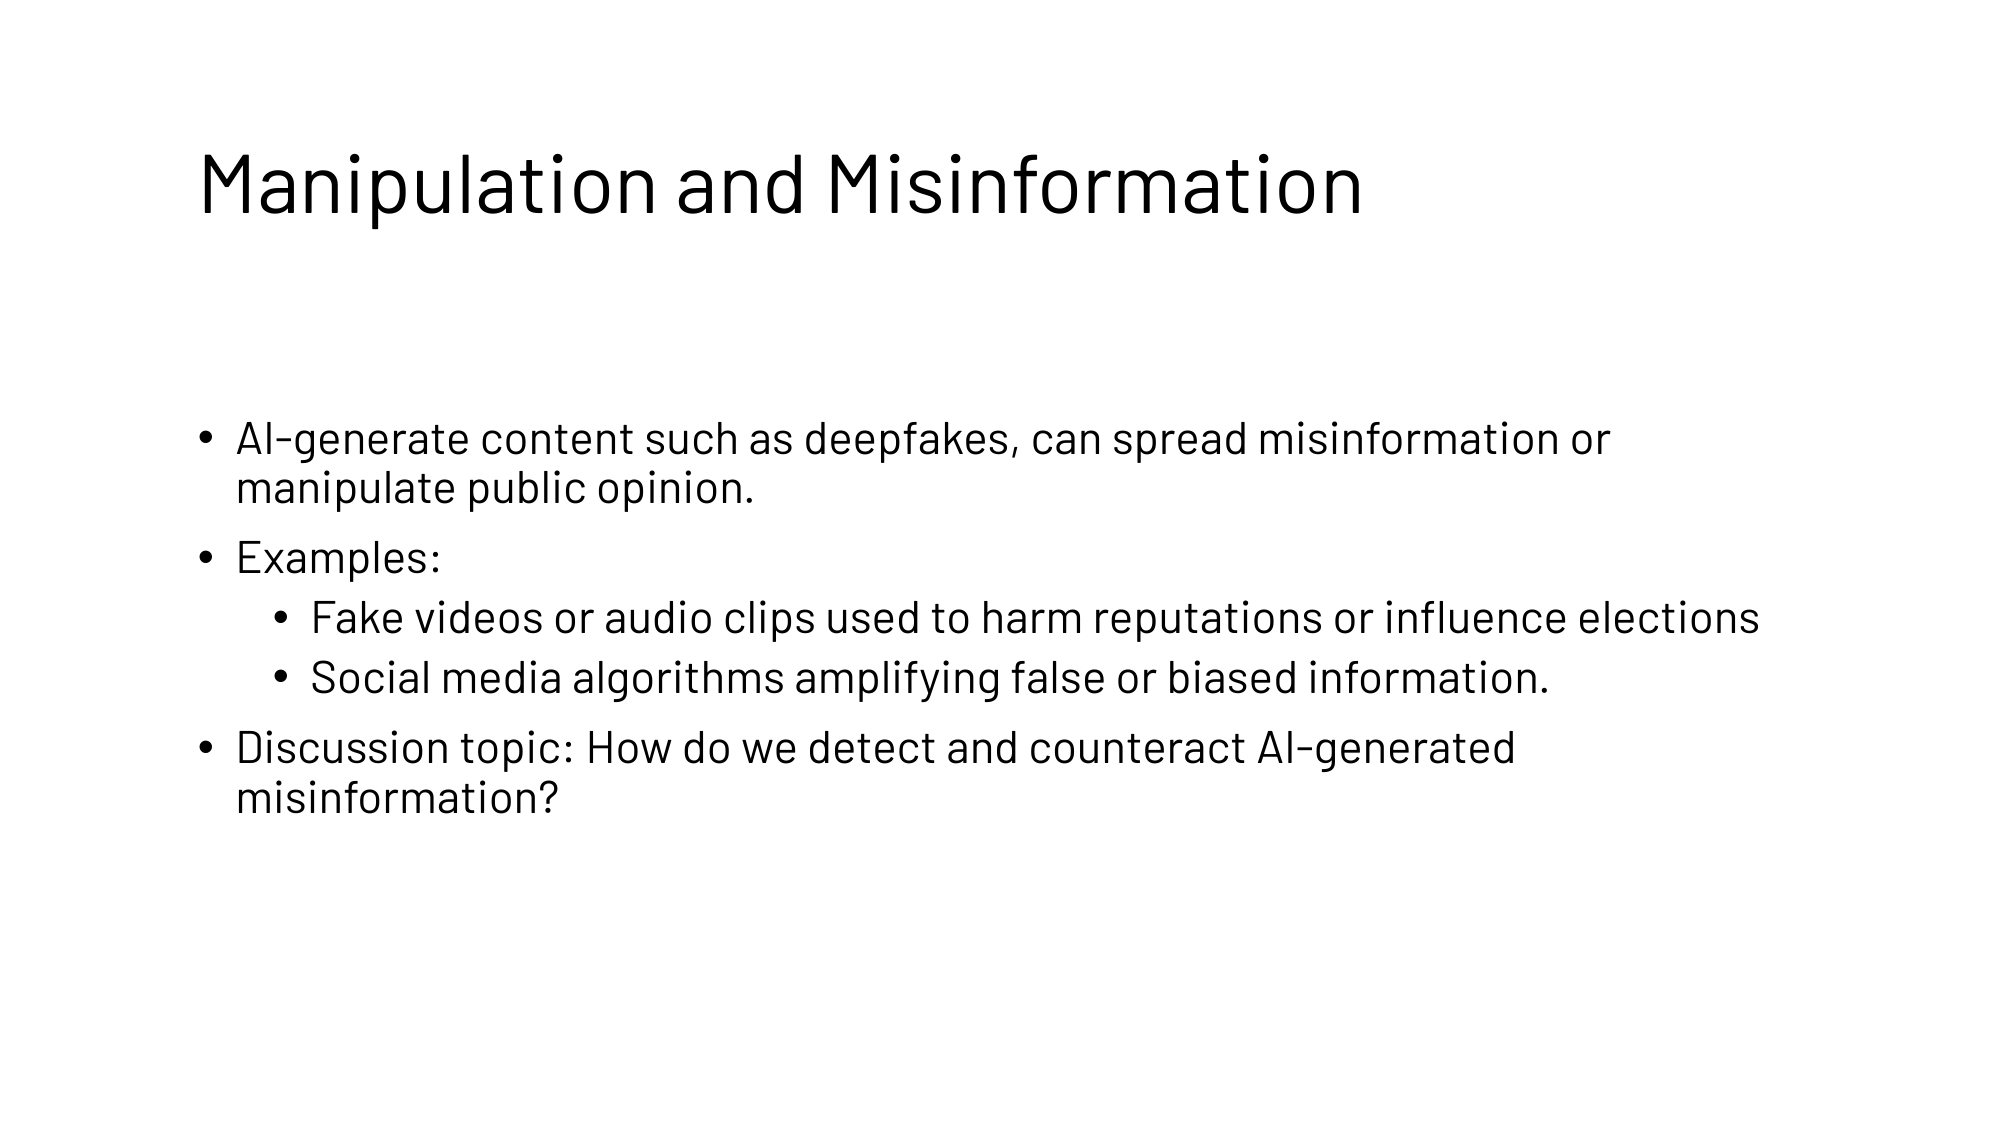

# Manipulation and Misinformation
AI-generate content such as deepfakes, can spread misinformation or manipulate public opinion.
Examples:
Fake videos or audio clips used to harm reputations or influence elections
Social media algorithms amplifying false or biased information.
Discussion topic: How do we detect and counteract AI-generated misinformation?